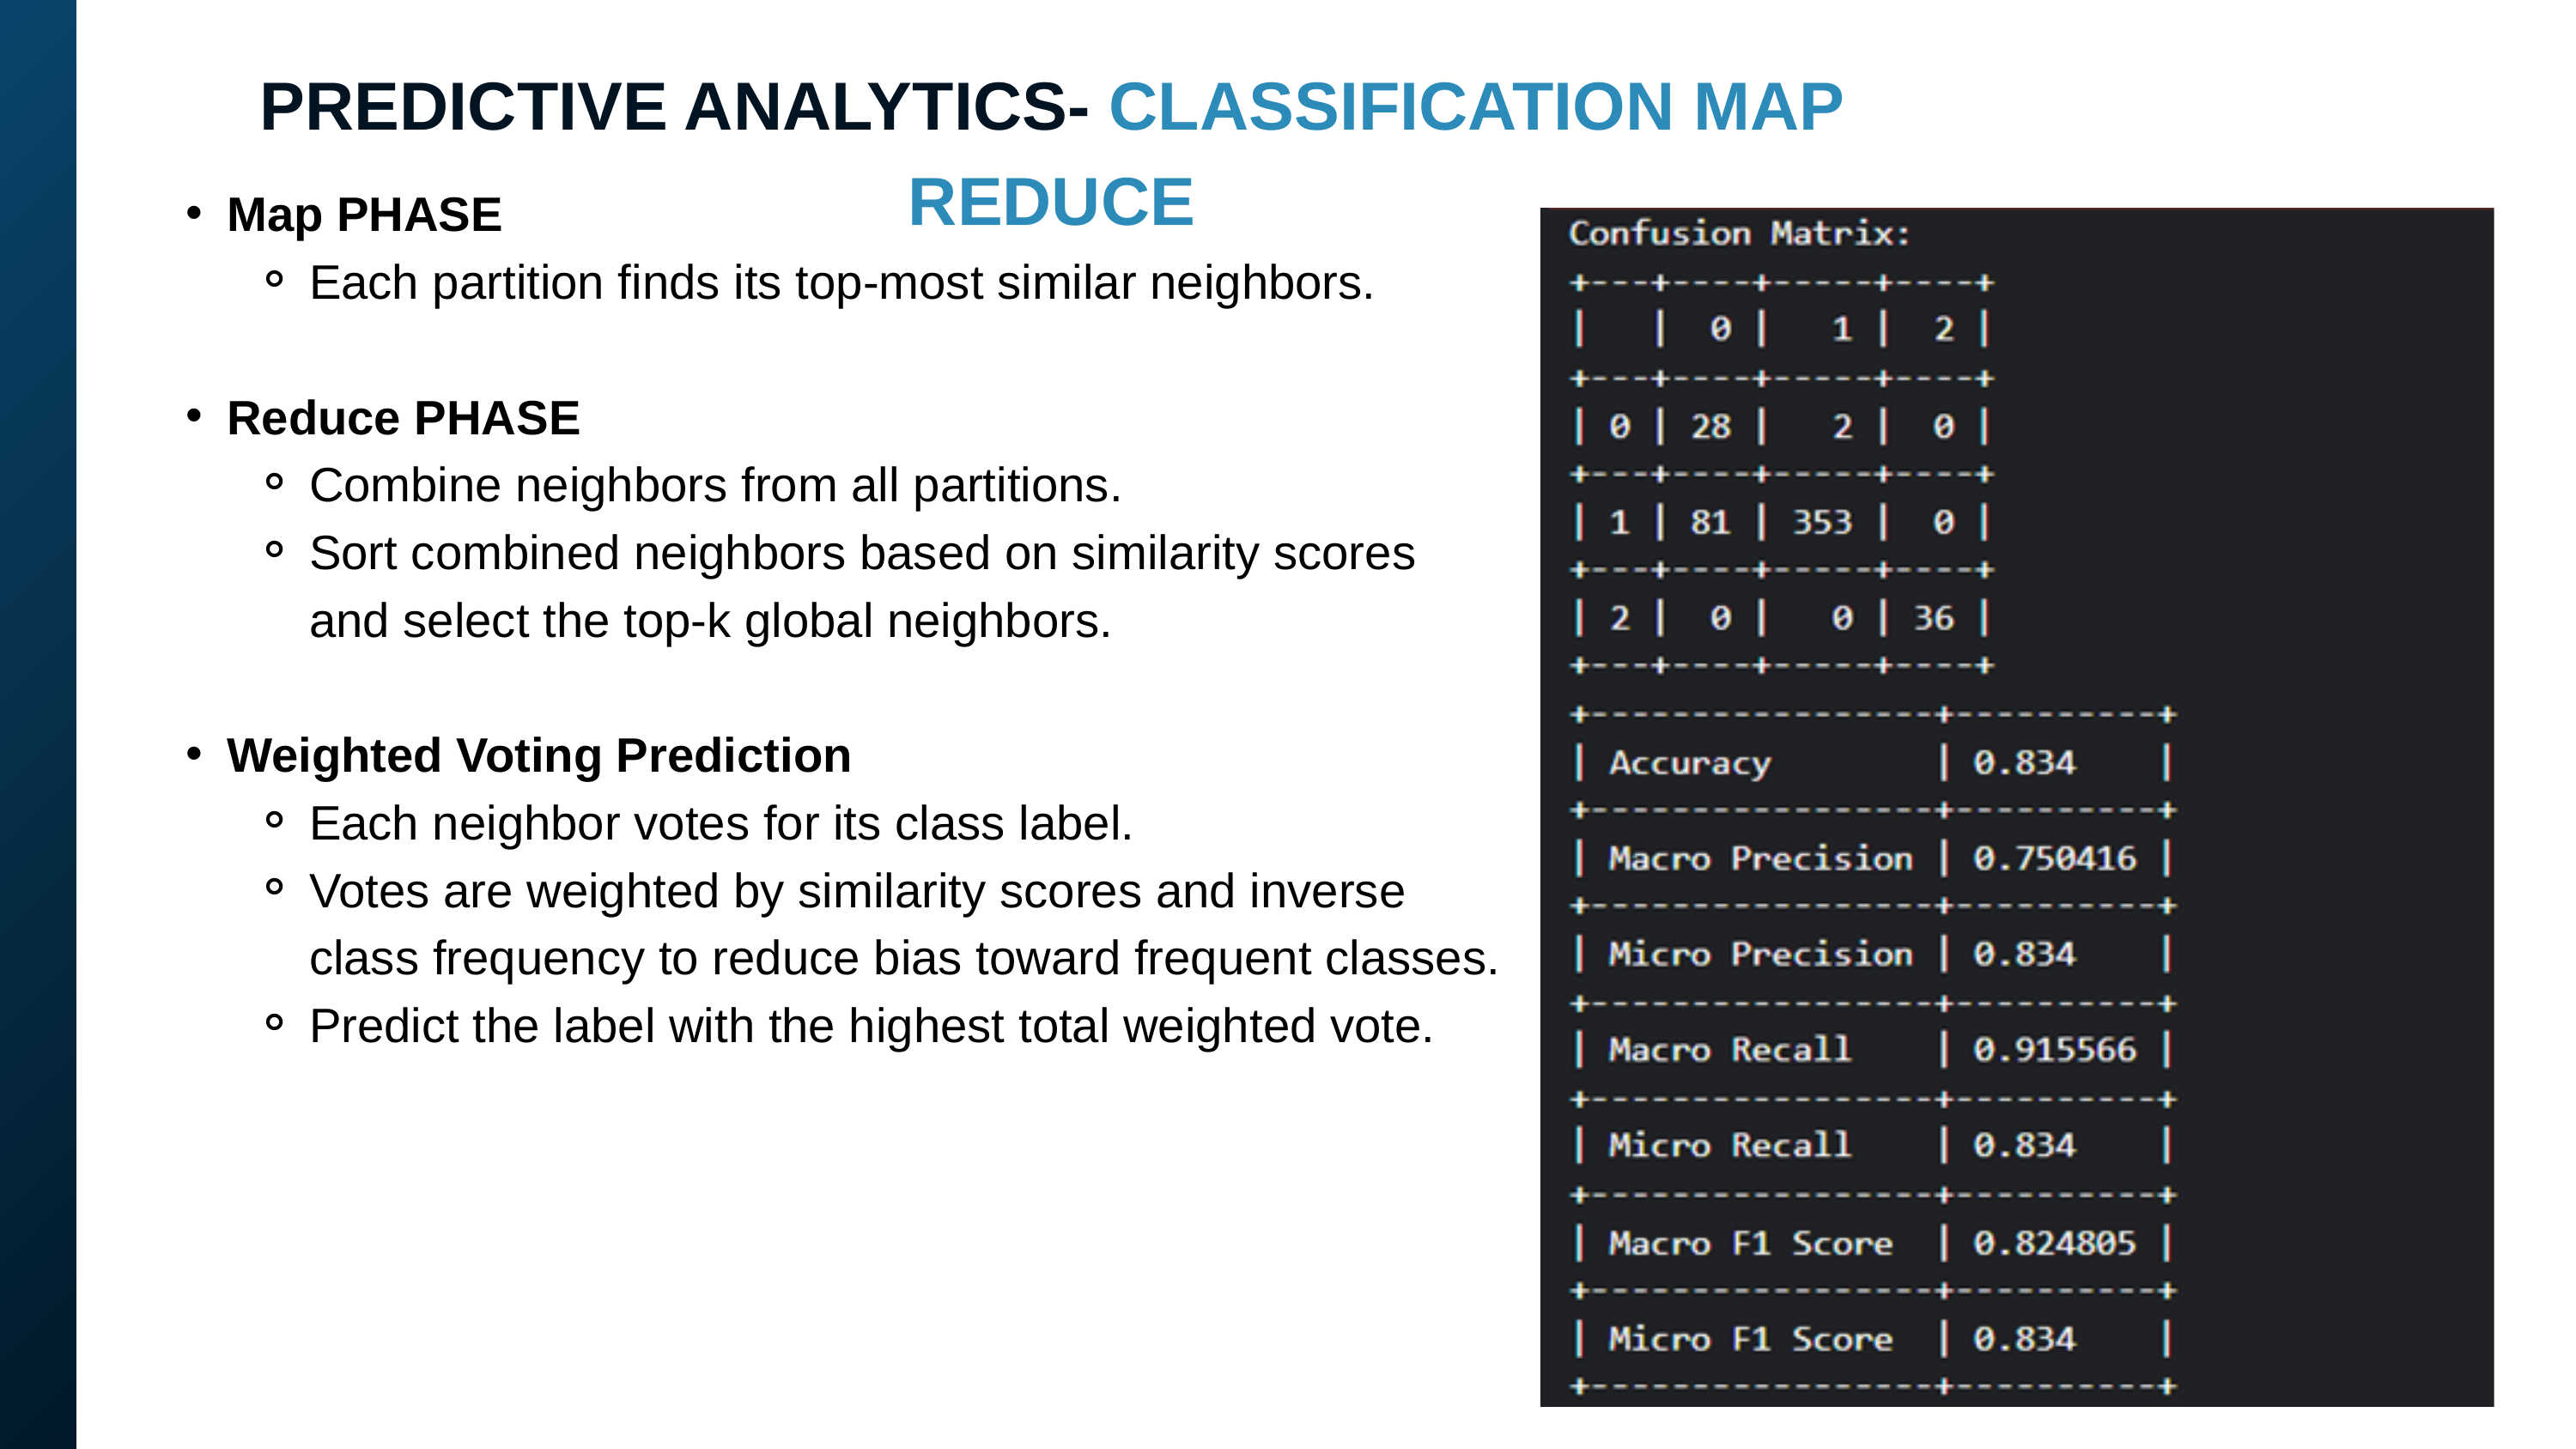

PREDICTIVE ANALYTICS- CLASSIFICATION MAP REDUCE
Map PHASE
Each partition finds its top-most similar neighbors.

Reduce PHASE
Combine neighbors from all partitions.
Sort combined neighbors based on similarity scores and select the top-k global neighbors.

Weighted Voting Prediction
Each neighbor votes for its class label.
Votes are weighted by similarity scores and inverse class frequency to reduce bias toward frequent classes.
Predict the label with the highest total weighted vote.